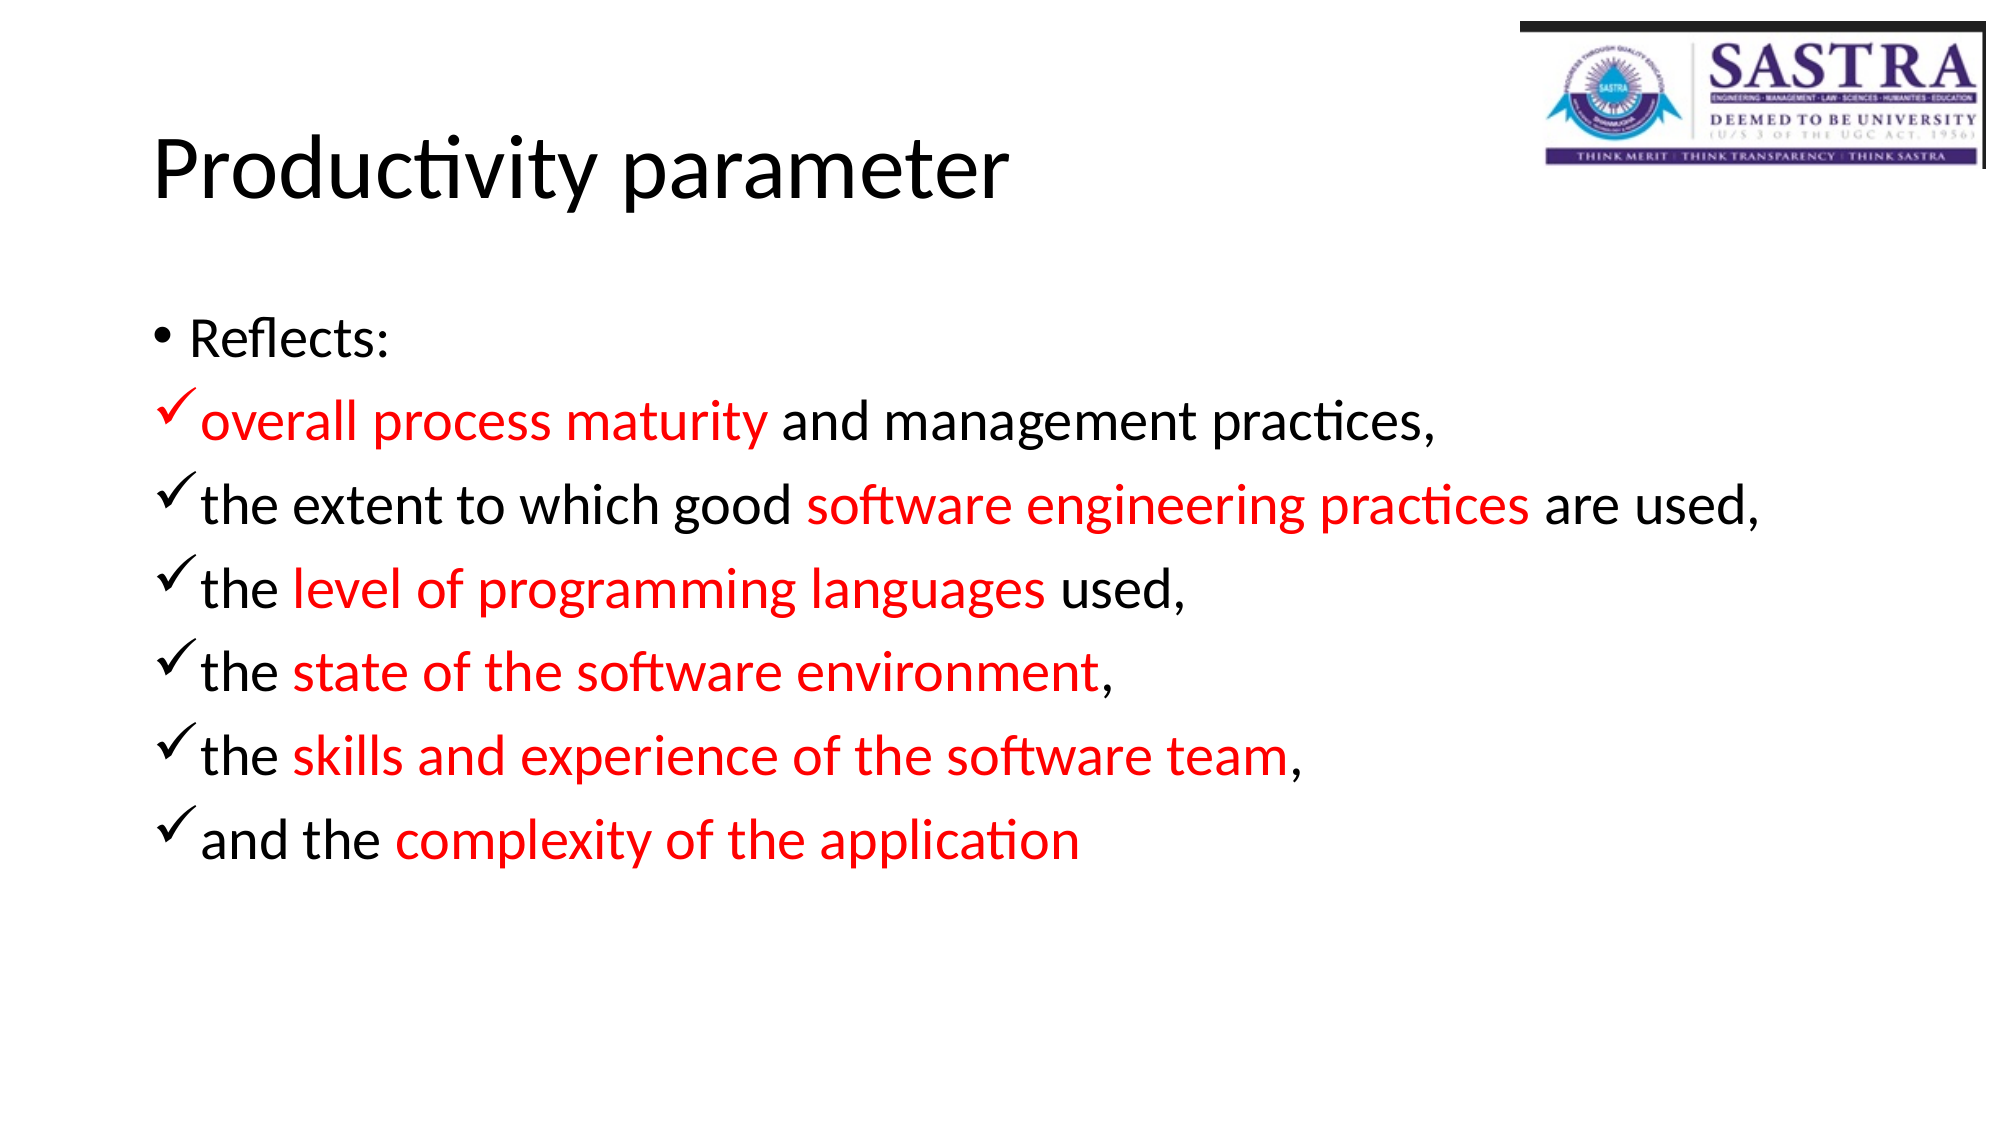

# Productivity parameter
Reflects:
overall process maturity and management practices,
the extent to which good software engineering practices are used,
the level of programming languages used,
the state of the software environment,
the skills and experience of the software team,
and the complexity of the application